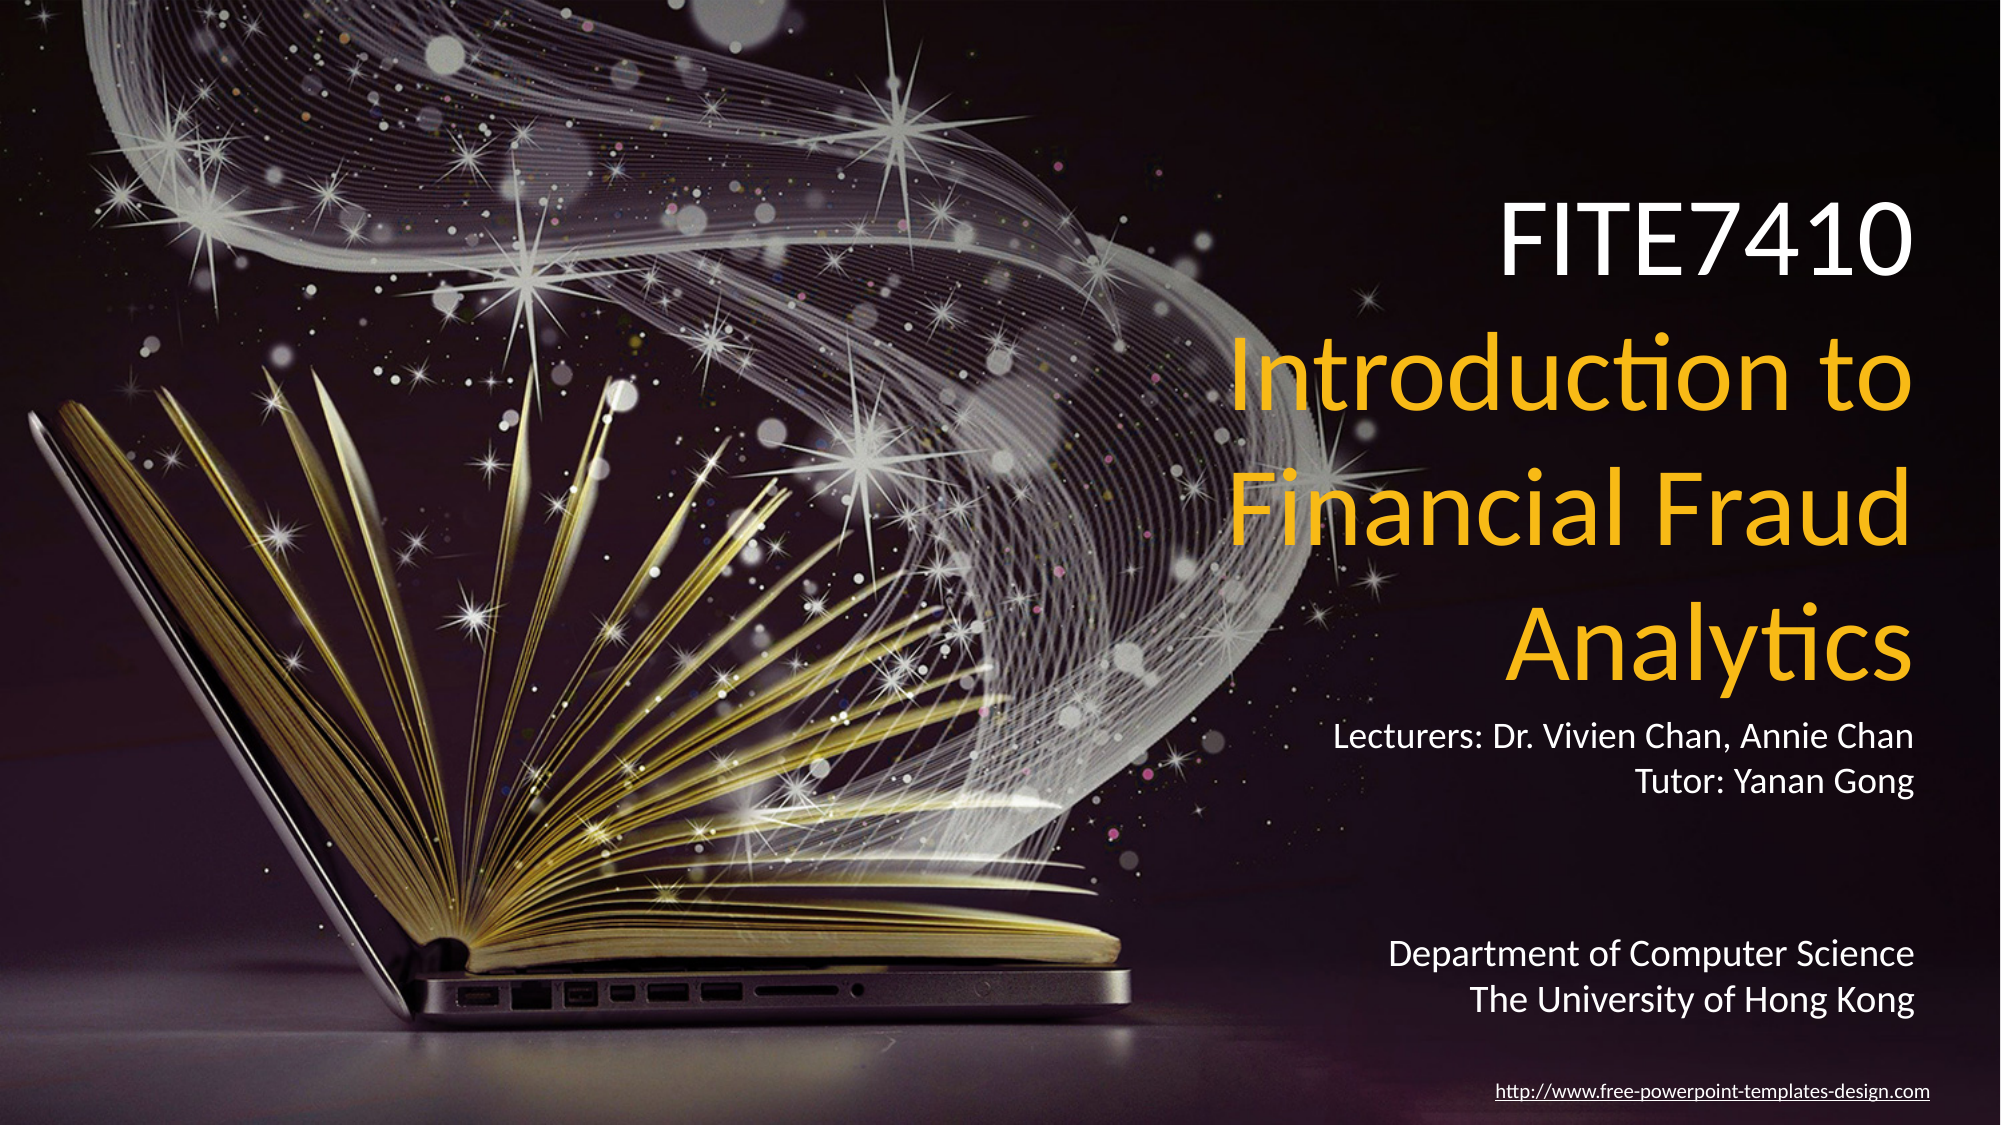

FITE7410
Introduction to Financial Fraud Analytics
Lecturers: Dr. Vivien Chan, Annie Chan
Tutor: Yanan Gong

Department of Computer Science
The University of Hong Kong
http://www.free-powerpoint-templates-design.com